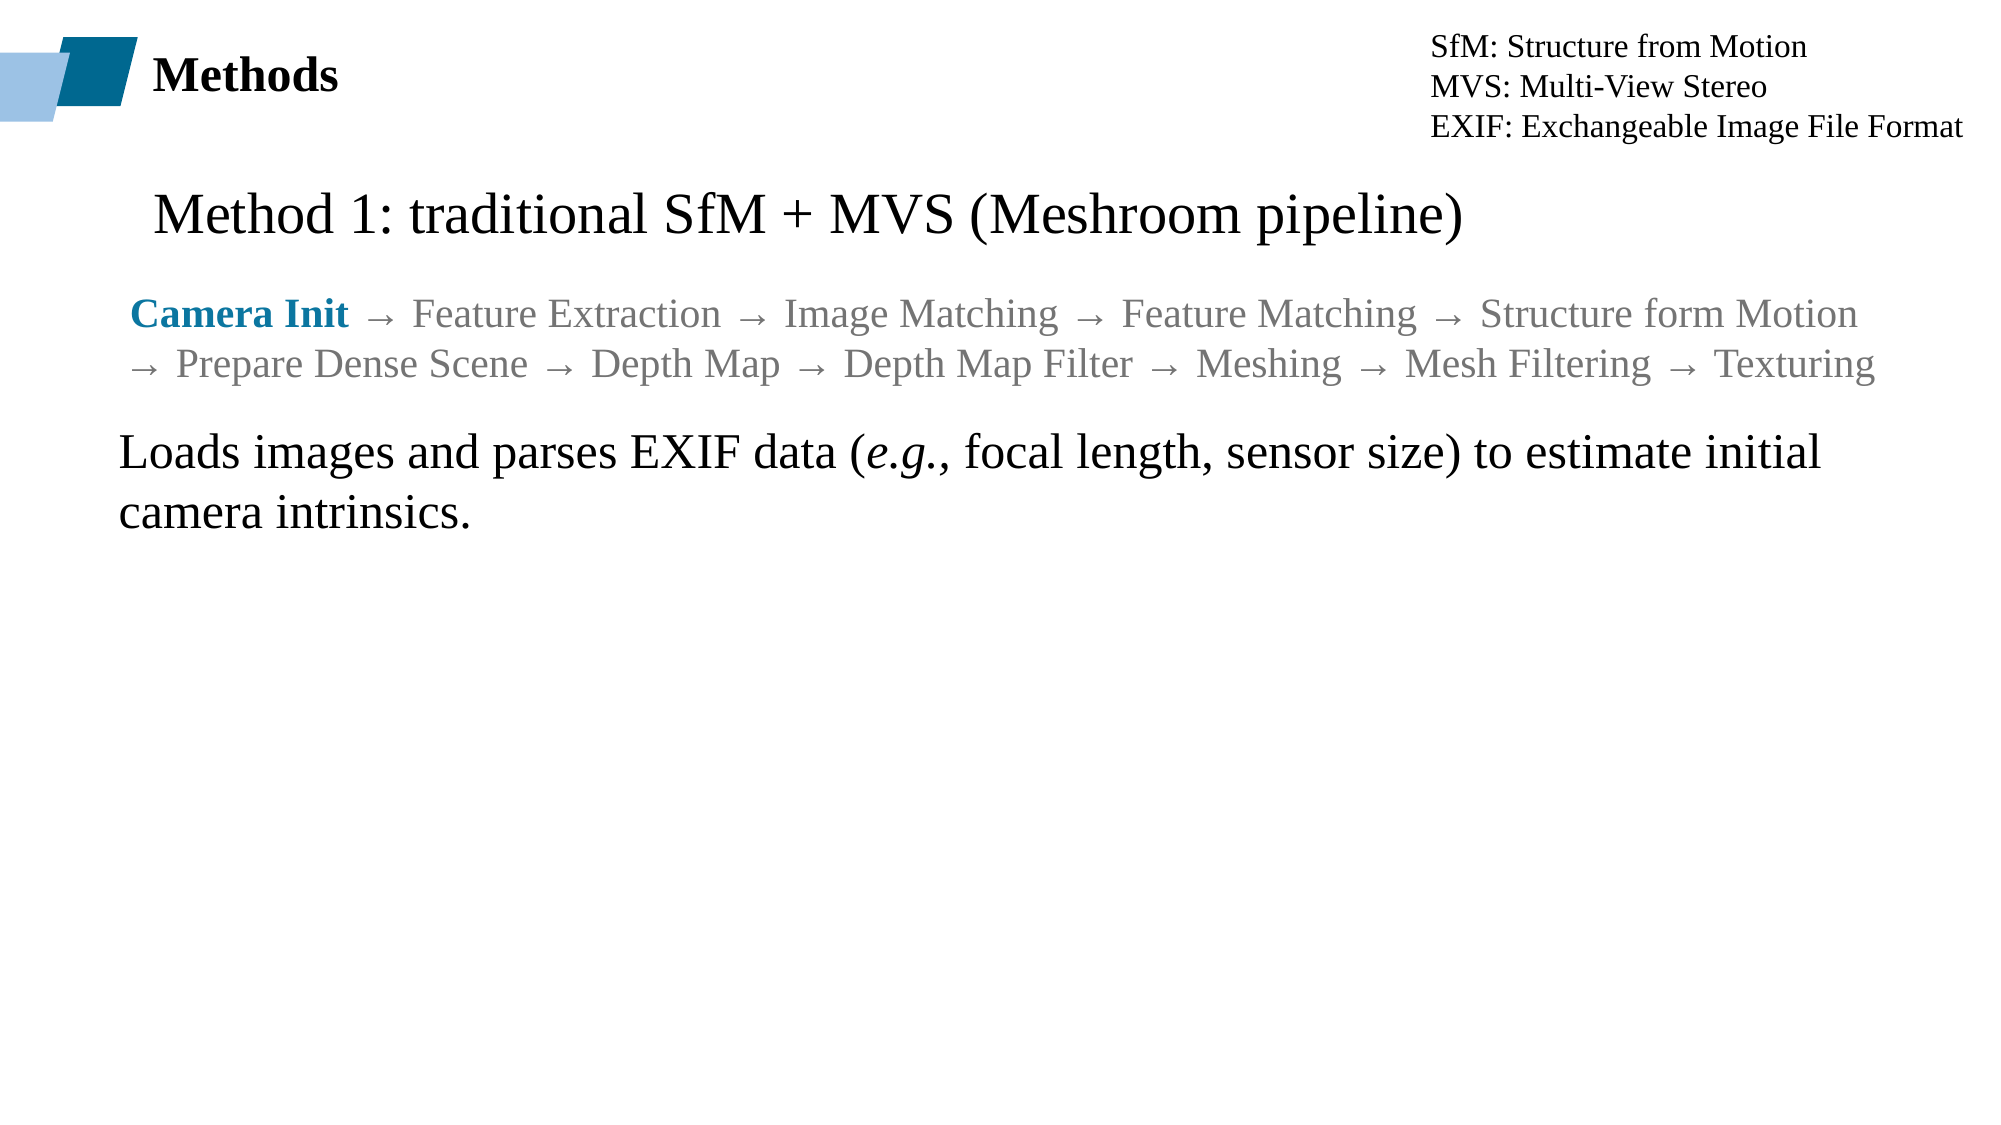

SfM: Structure from Motion
MVS: Multi-View Stereo
EXIF: Exchangeable Image File Format
Methods

Method 1: traditional SfM + MVS (Meshroom pipeline)
Camera Init → Feature Extraction → Image Matching → Feature Matching → Structure form Motion
→ Prepare Dense Scene → Depth Map → Depth Map Filter → Meshing → Mesh Filtering → Texturing
Loads images and parses EXIF data (e.g., focal length, sensor size) to estimate initial camera intrinsics.